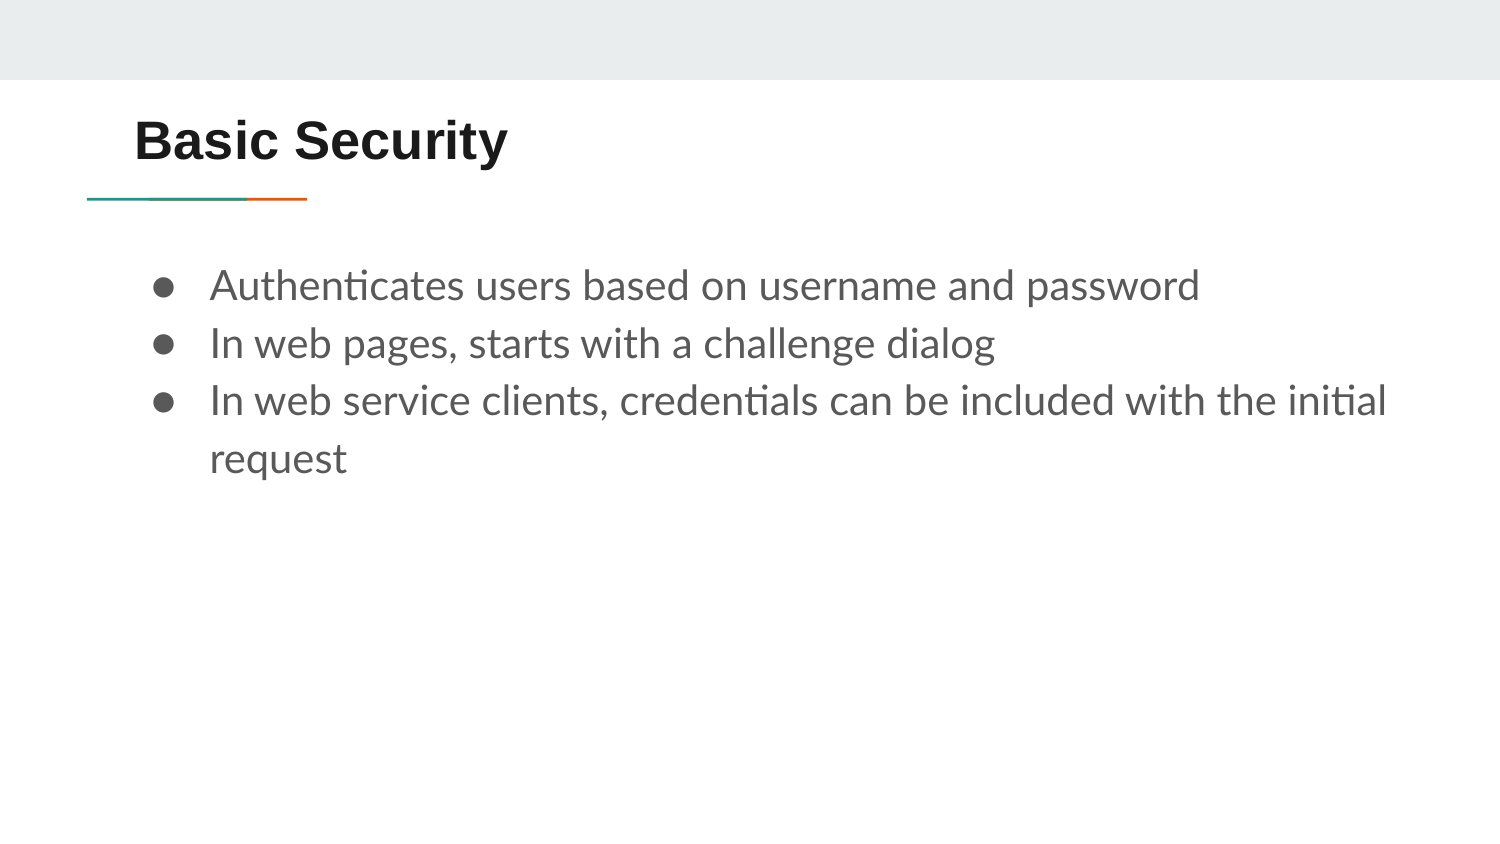

# Basic Security
Authenticates users based on username and password
In web pages, starts with a challenge dialog
In web service clients, credentials can be included with the initial request